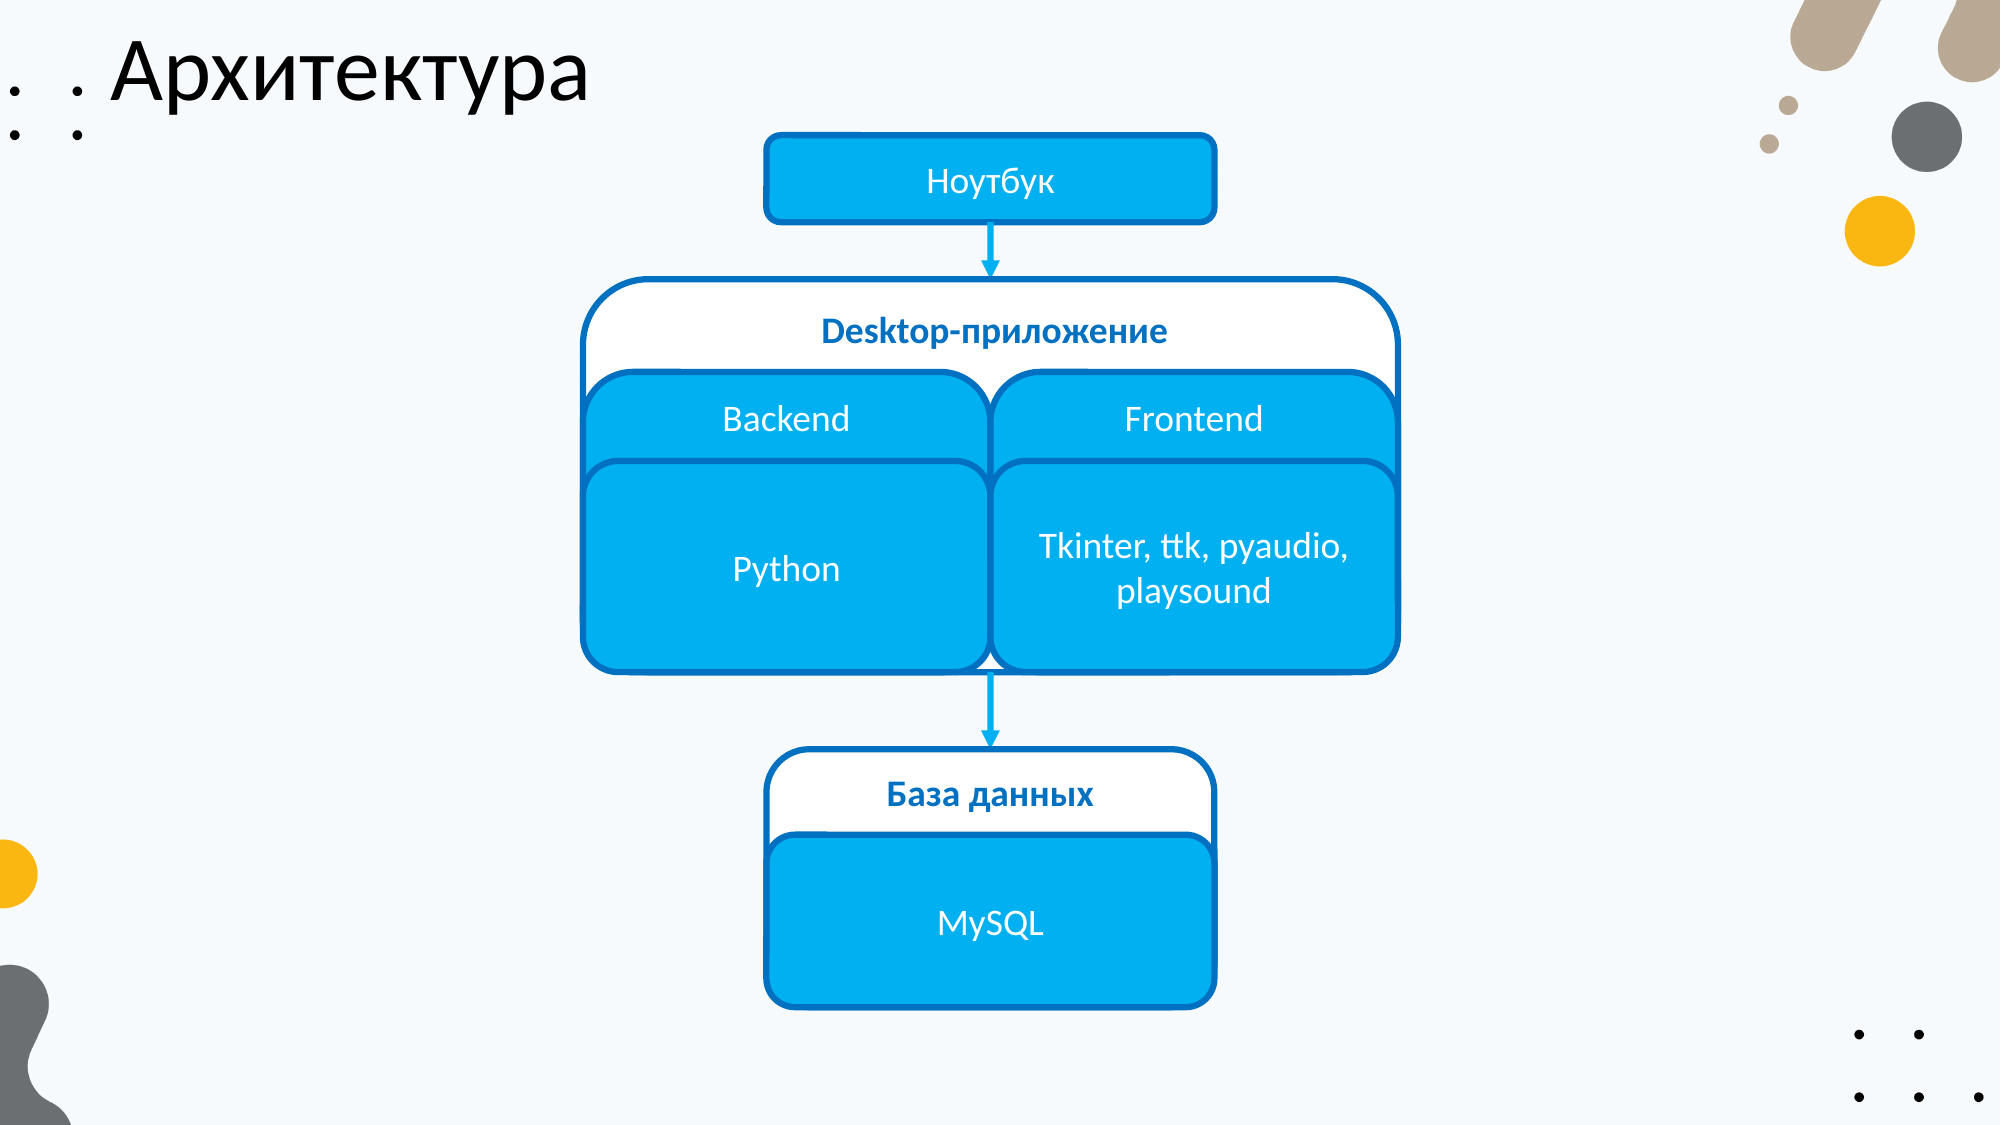

# Архитектура
Ноутбук
 Desktop-приложение
Backend
Frontend
Tkinter, ttk, pyaudio, playsound
Python
База данных
MySQL